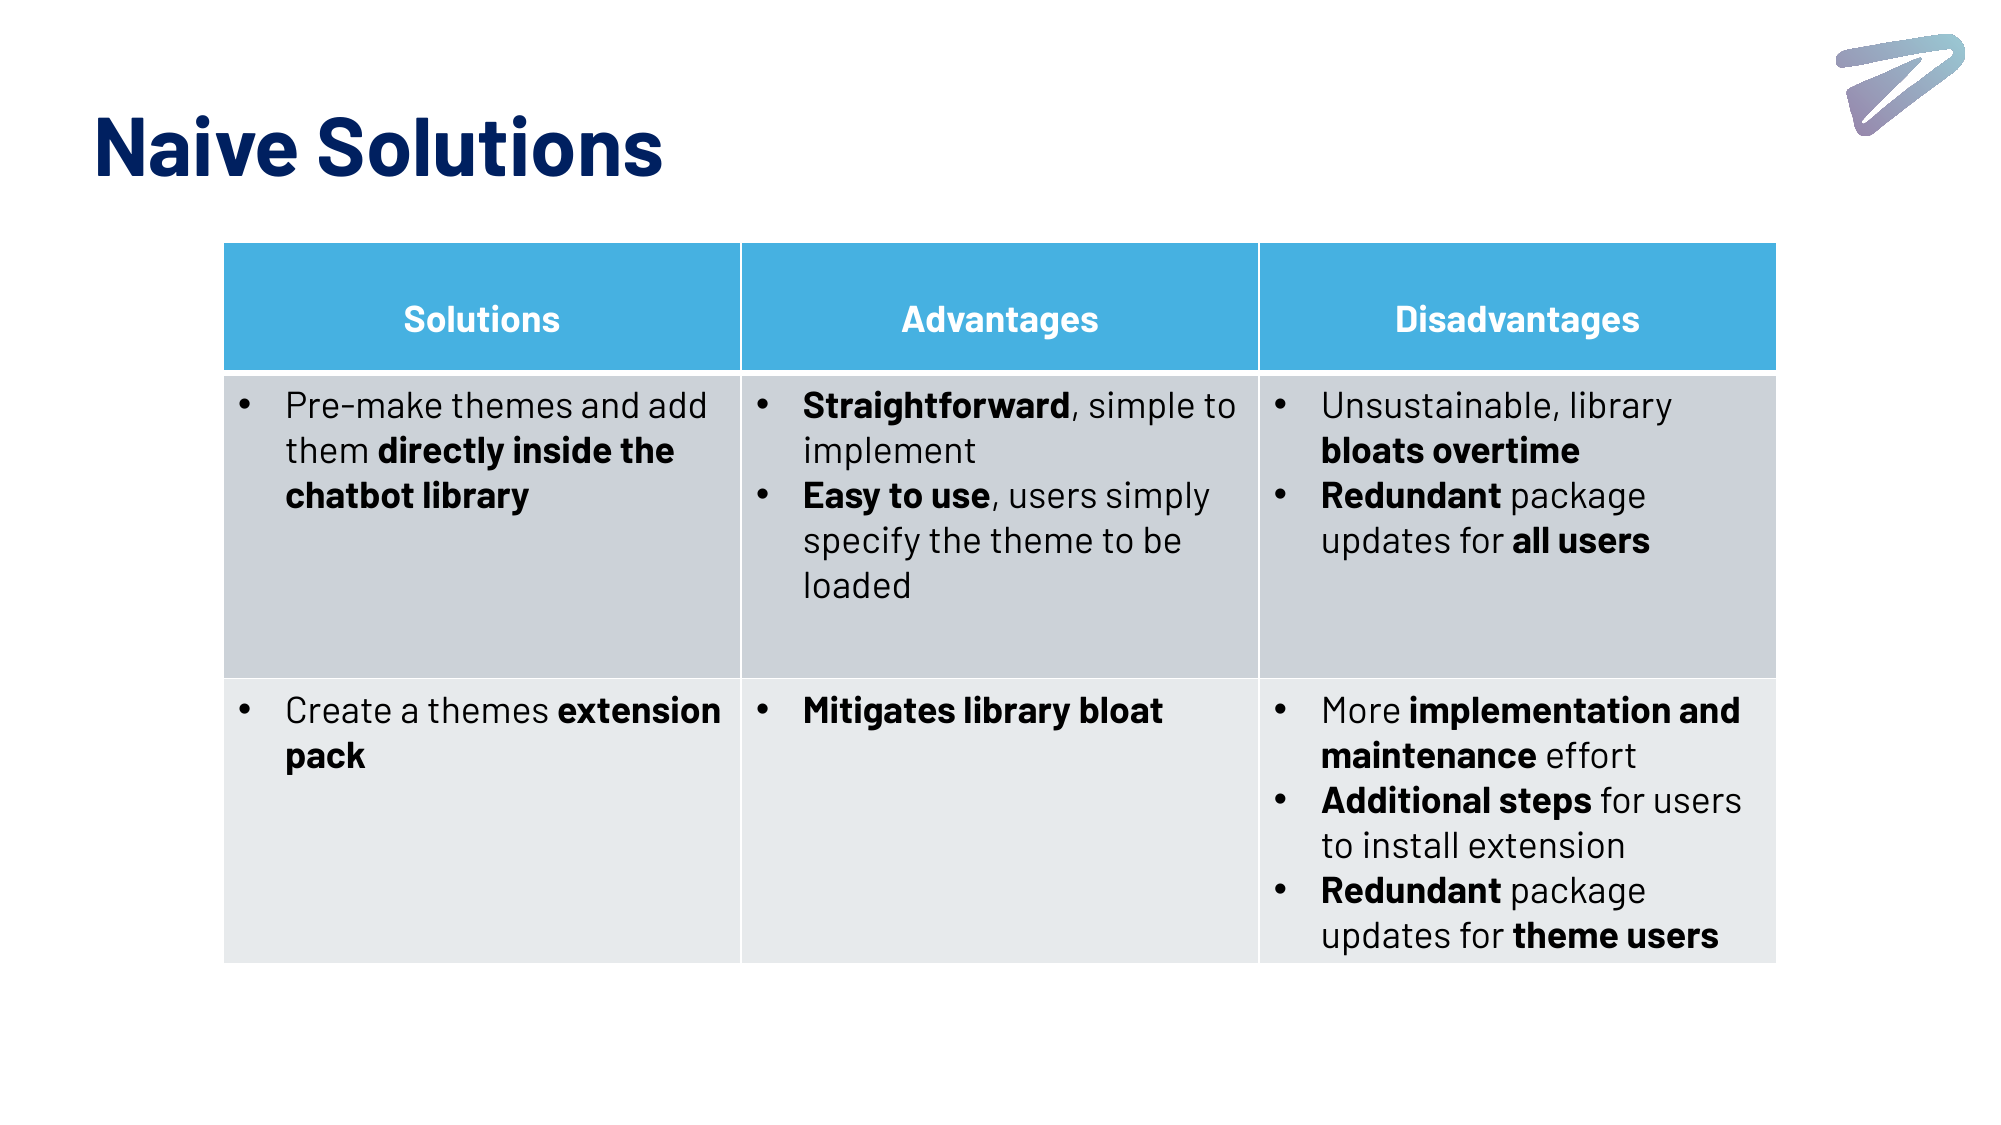

# Naive Solutions
| Solutions | Advantages | Disadvantages |
| --- | --- | --- |
| Pre-make themes and add them directly inside the chatbot library | Straightforward, simple to implement Easy to use, users simply specify the theme to be loaded | Unsustainable, library bloats overtime Redundant package updates for all users |
| Create a themes extension pack | Mitigates library bloat | More implementation and maintenance effort Additional steps for users to install extension Redundant package updates for theme users |